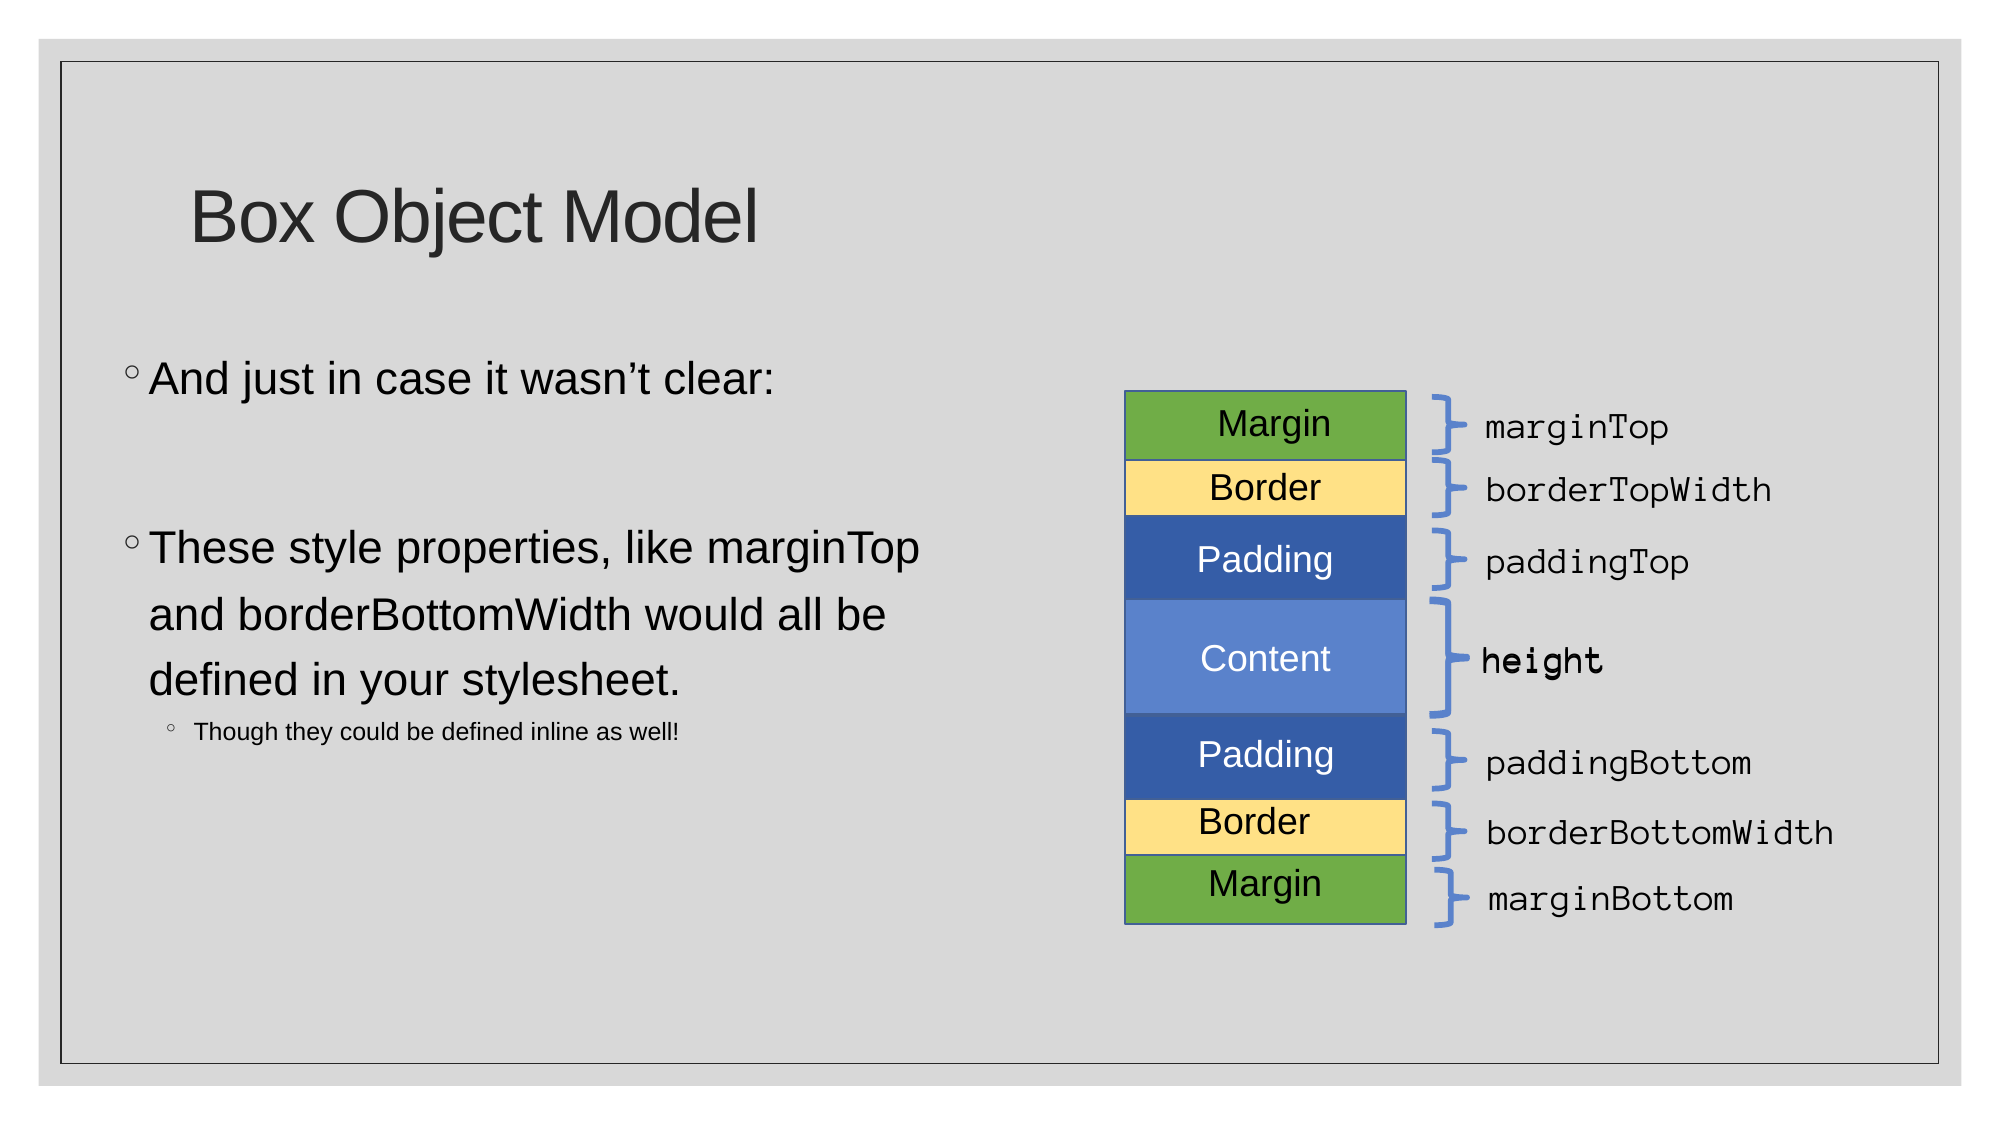

# Box Object Model
And just in case it wasn’t clear:

These style properties, like marginTop and borderBottomWidth would all be defined in your stylesheet.
Though they could be defined inline as well!

Margin
Border

Padding
Content
marginTop

borderTopWidth

paddingTop

height

Content
Padding
Border
Margin

height
paddingBottom

borderBottomWidth

marginBottom